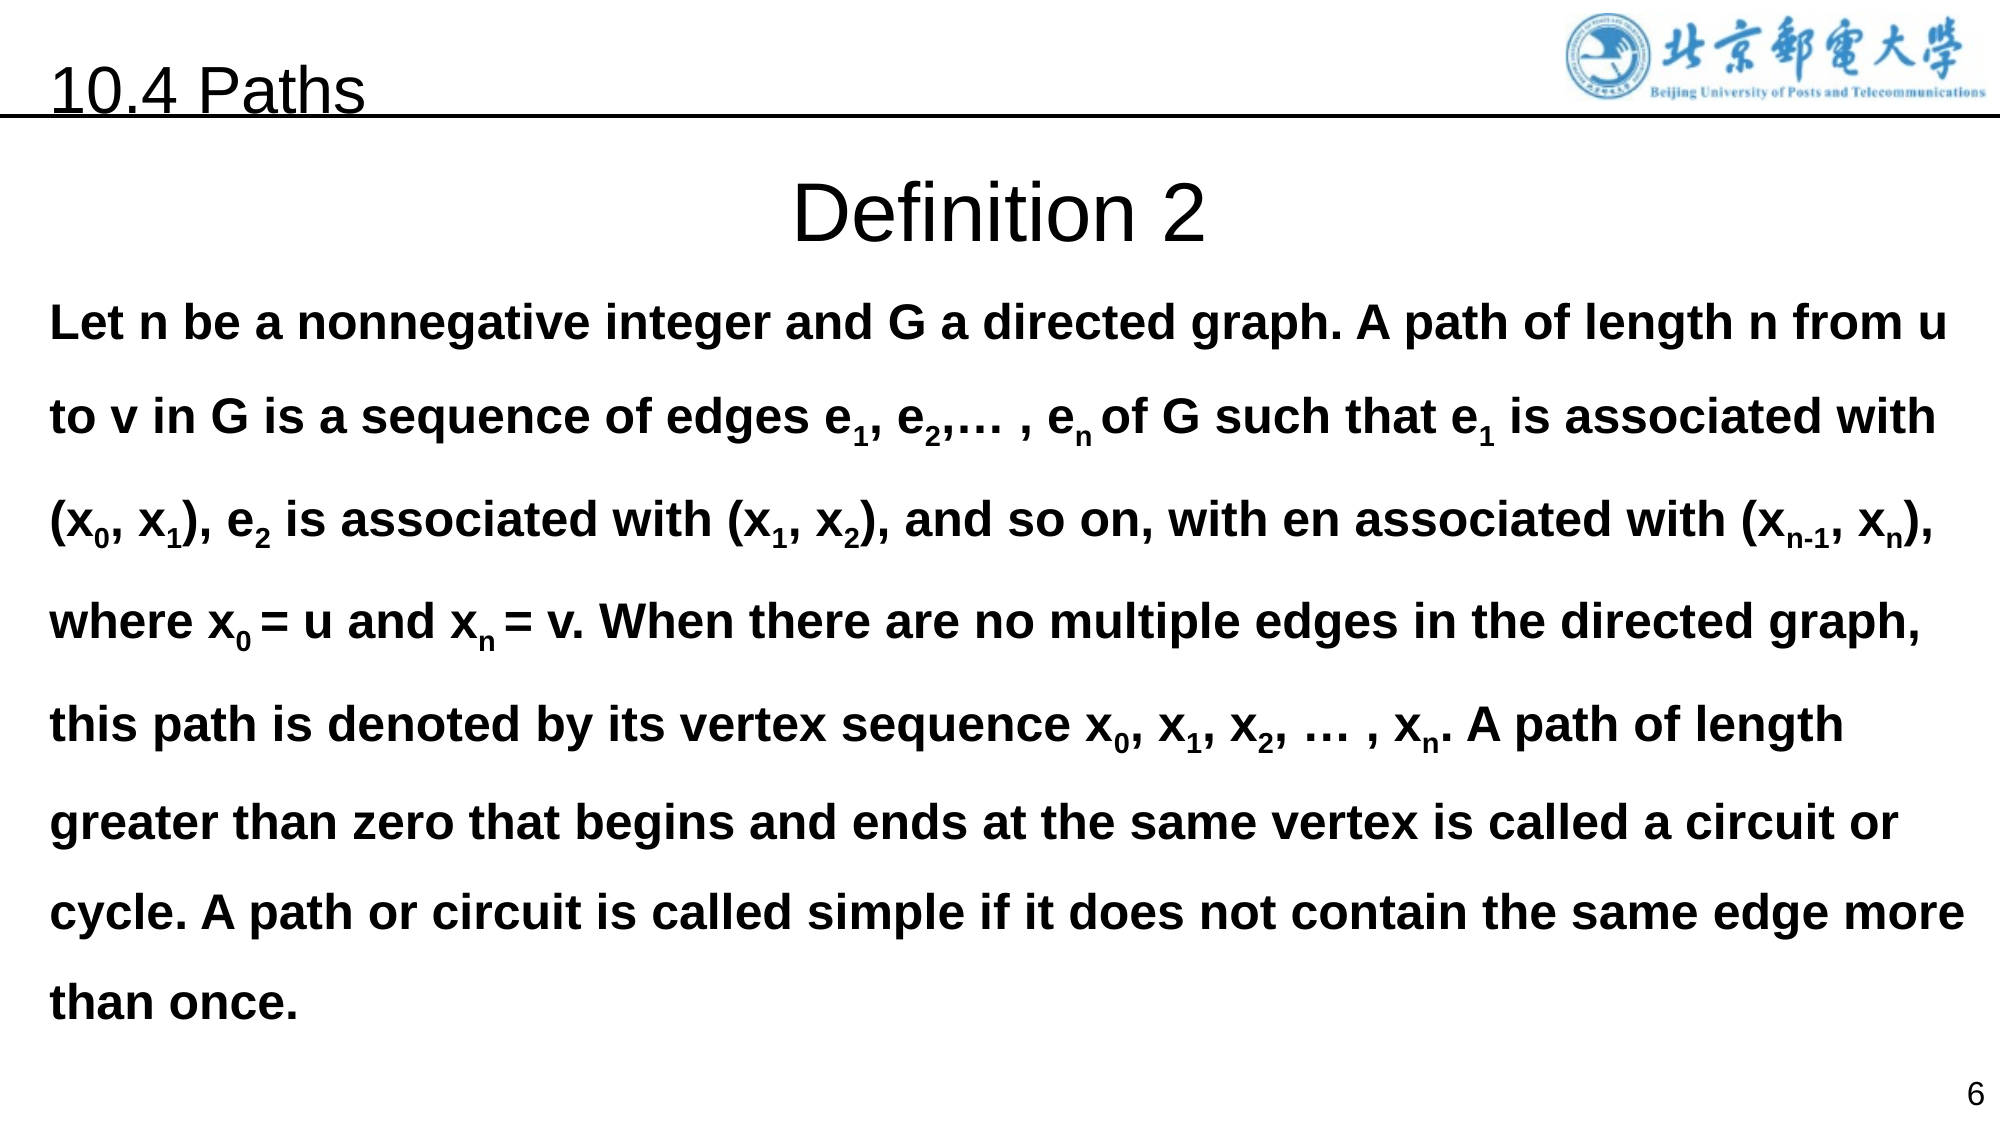

10.4 Paths
Definition 2
Let n be a nonnegative integer and G a directed graph. A path of length n from u to v in G is a sequence of edges e1, e2,… , en of G such that e1 is associated with (x0, x1), e2 is associated with (x1, x2), and so on, with en associated with (xn-1, xn), where x0 = u and xn = v. When there are no multiple edges in the directed graph, this path is denoted by its vertex sequence x0, x1, x2, … , xn. A path of length greater than zero that begins and ends at the same vertex is called a circuit or cycle. A path or circuit is called simple if it does not contain the same edge more than once.